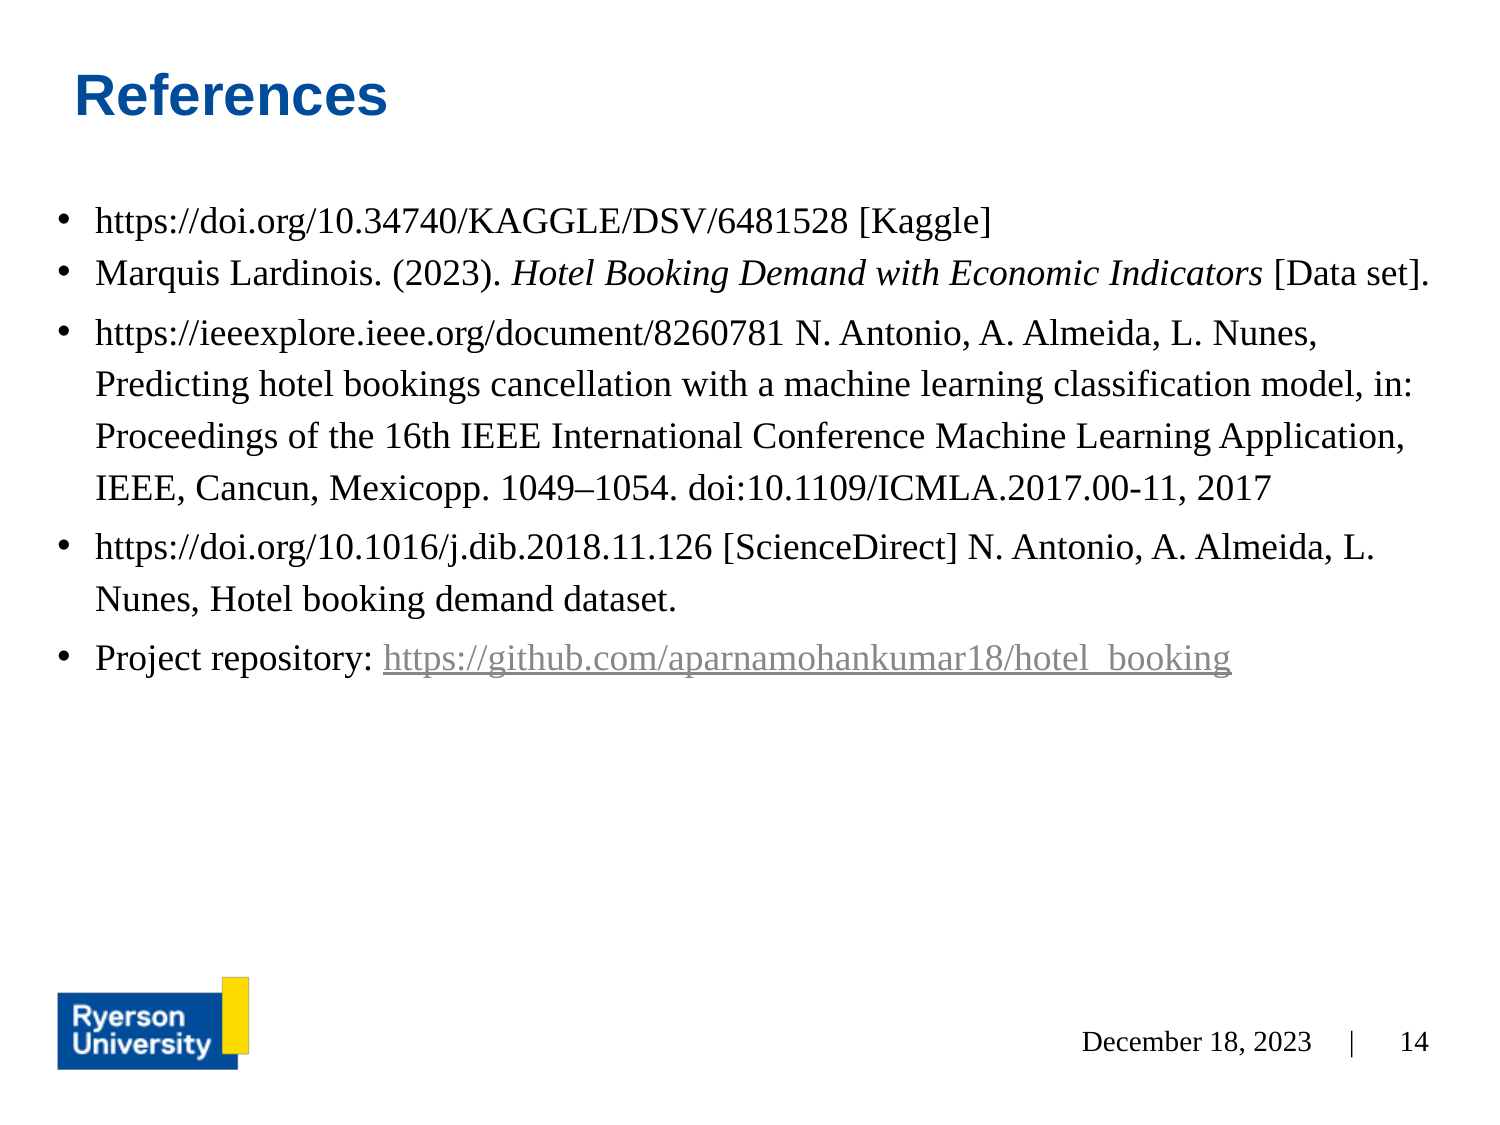

References
https://doi.org/10.34740/KAGGLE/DSV/6481528 [Kaggle]
Marquis Lardinois. (2023). Hotel Booking Demand with Economic Indicators [Data set].
https://ieeexplore.ieee.org/document/8260781 N. Antonio, A. Almeida, L. Nunes, Predicting hotel bookings cancellation with a machine learning classification model, in: Proceedings of the 16th IEEE International Conference Machine Learning Application, IEEE, Cancun, Mexicopp. 1049–1054. doi:10.1109/ICMLA.2017.00-11, 2017
https://doi.org/10.1016/j.dib.2018.11.126 [ScienceDirect] N. Antonio, A. Almeida, L. Nunes, Hotel booking demand dataset.
Project repository: https://github.com/aparnamohankumar18/hotel_booking

14
December 18, 2023     |